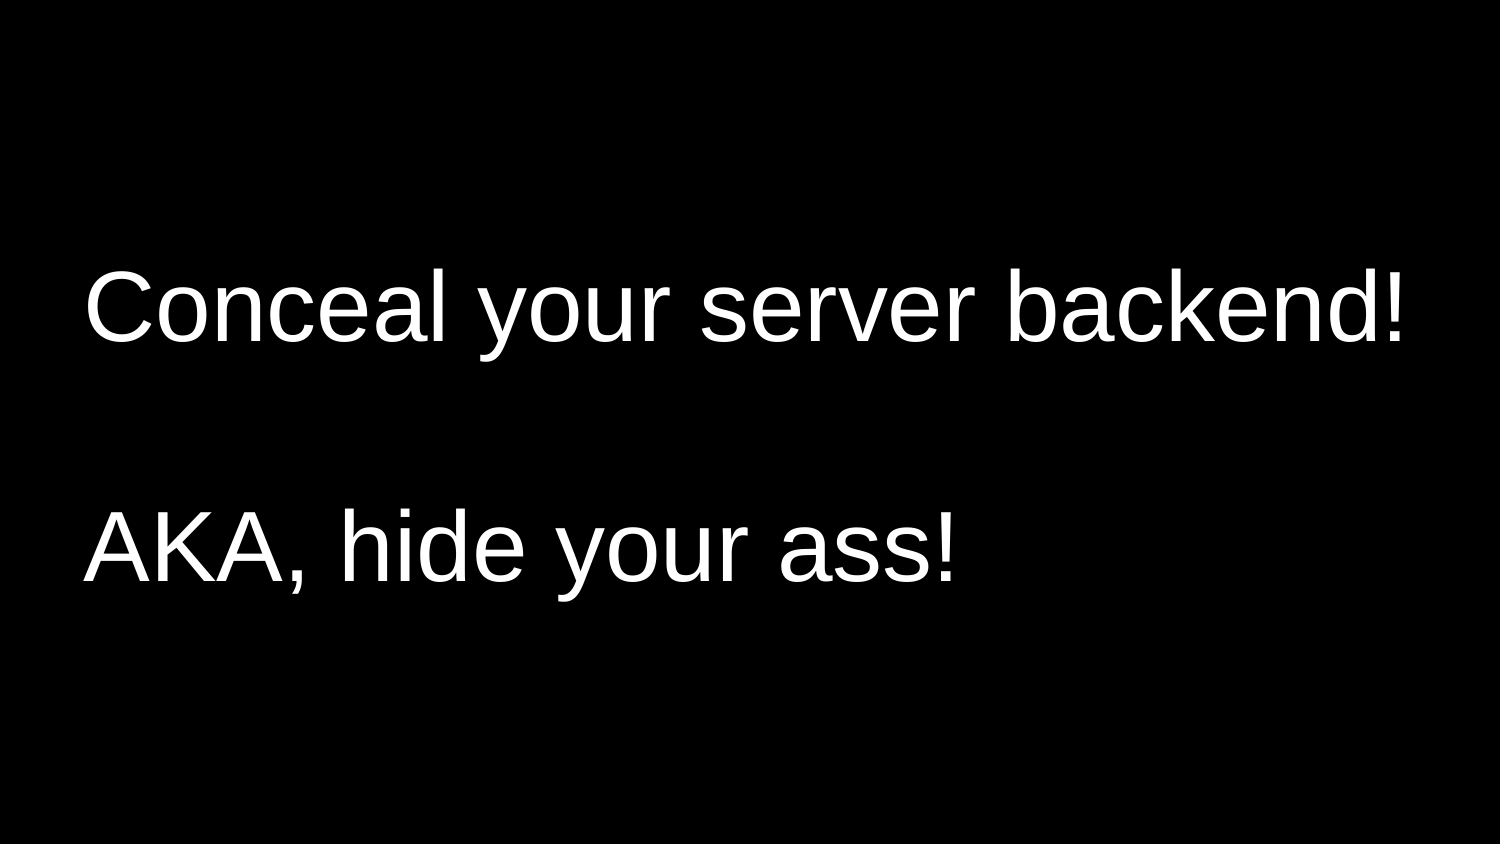

Conceal your server backend!

AKA, hide your ass!